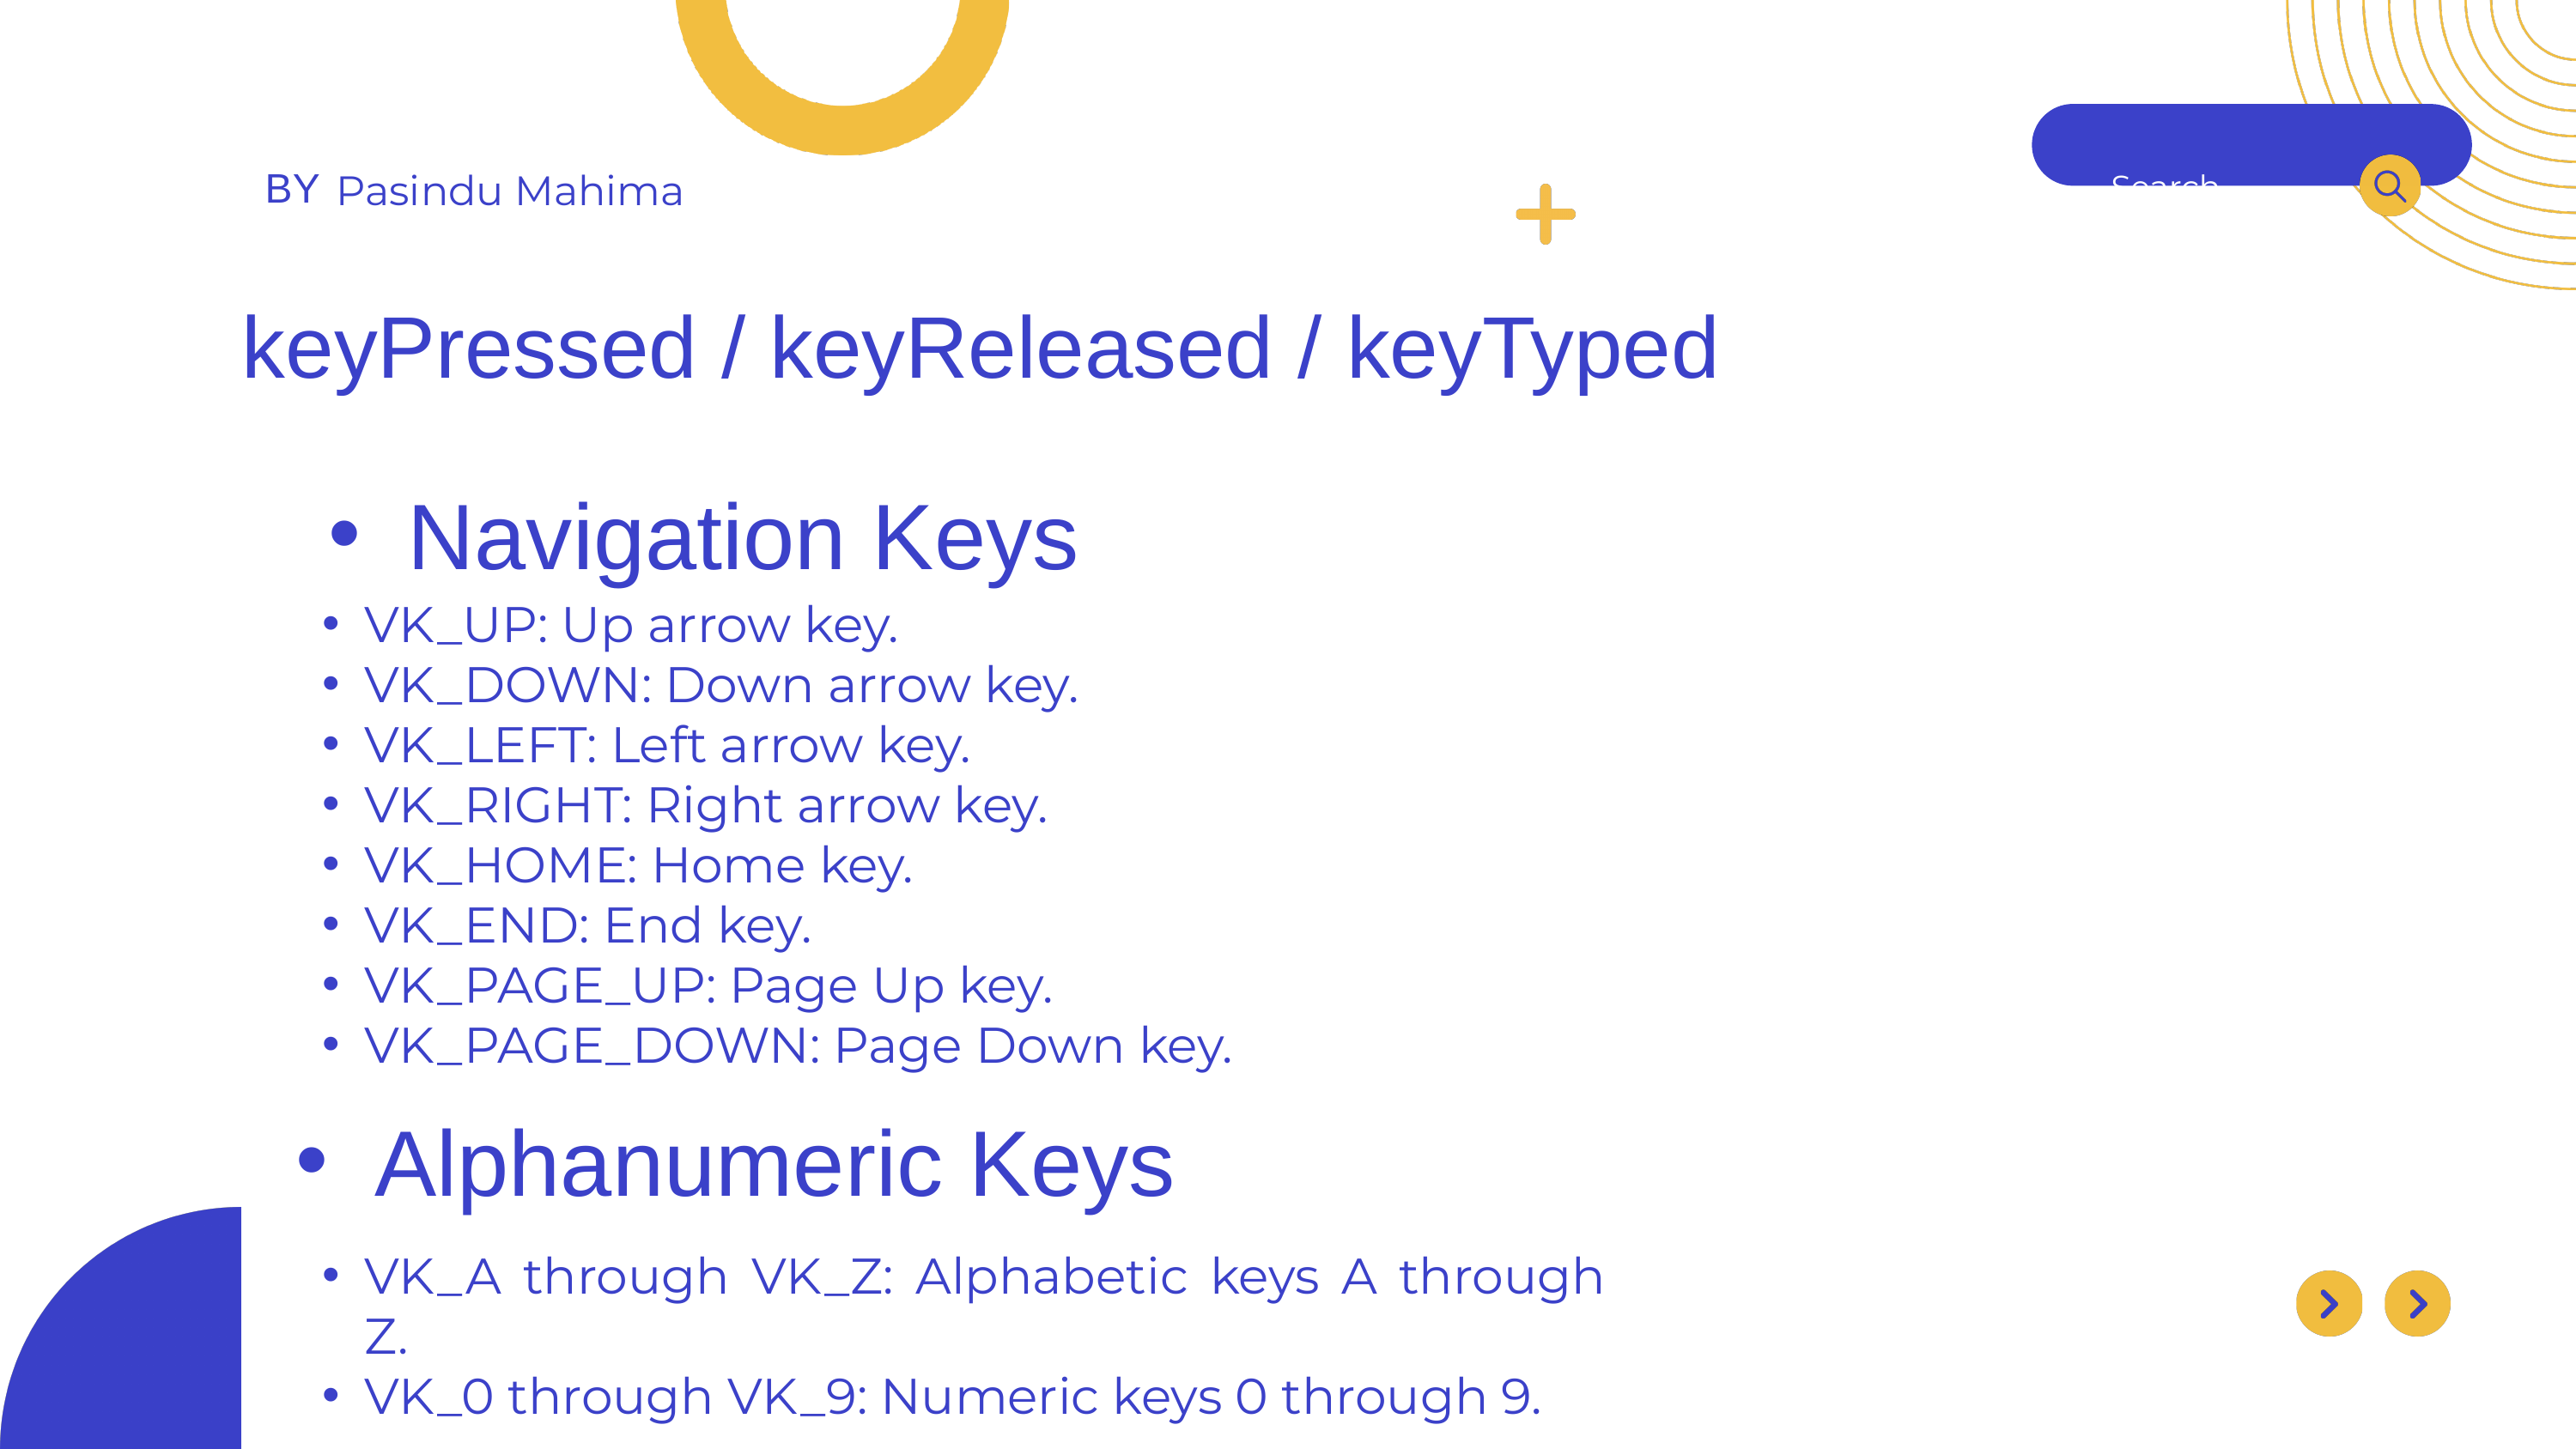

BY

Pasindu Mahima
Search . . .

keyPressed / keyReleased / keyTyped
Navigation Keys
VK_UP: Up arrow key.
VK_DOWN: Down arrow key.
VK_LEFT: Left arrow key.
VK_RIGHT: Right arrow key.
VK_HOME: Home key.
VK_END: End key.
VK_PAGE_UP: Page Up key.
VK_PAGE_DOWN: Page Down key.

Alphanumeric Keys

VK_A through VK_Z: Alphabetic keys A through Z.
VK_0 through VK_9: Numeric keys 0 through 9.